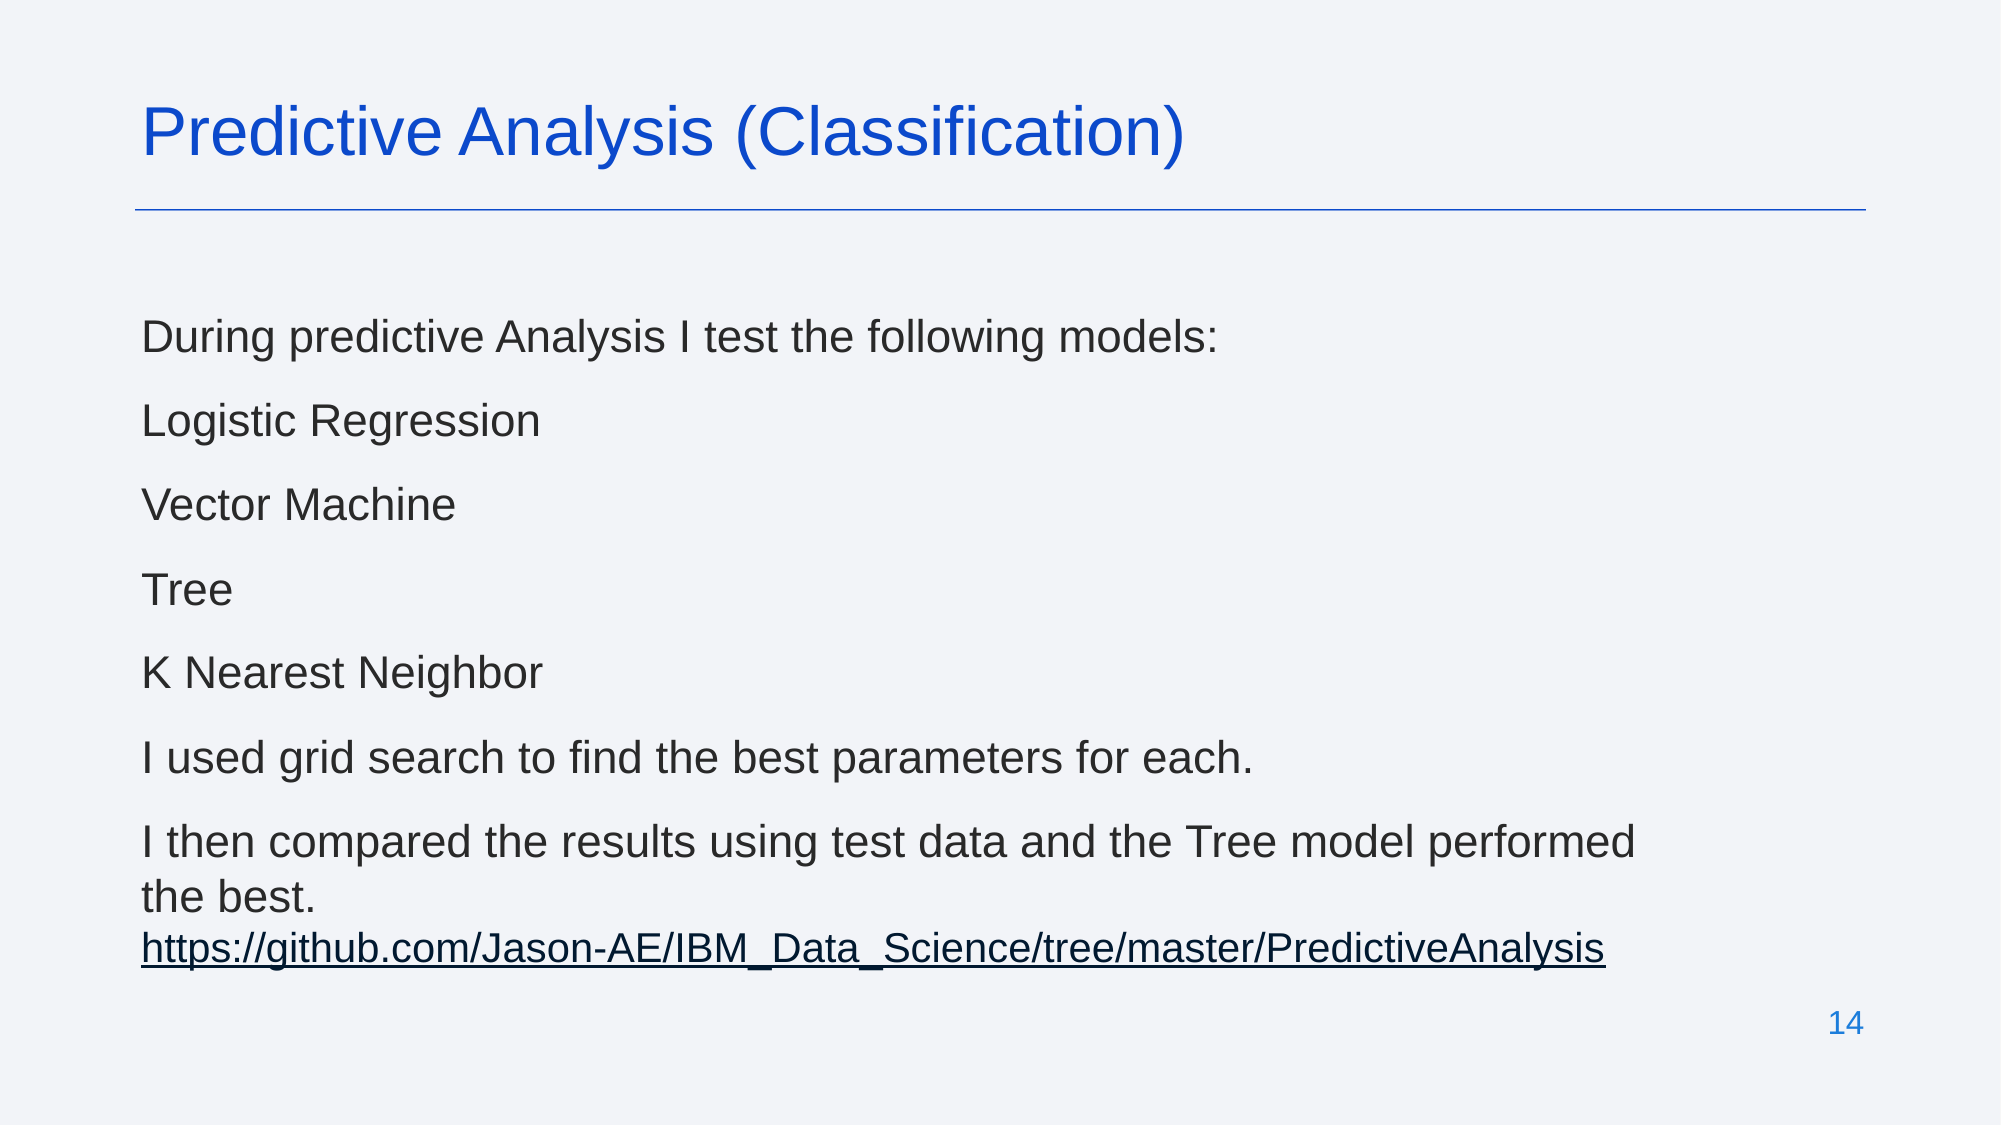

Predictive Analysis (Classification)
During predictive Analysis I test the following models:
Logistic Regression
Vector Machine
Tree
K Nearest Neighbor
I used grid search to find the best parameters for each.
I then compared the results using test data and the Tree model performed the best.
https://github.com/Jason-AE/IBM_Data_Science/tree/master/PredictiveAnalysis
14